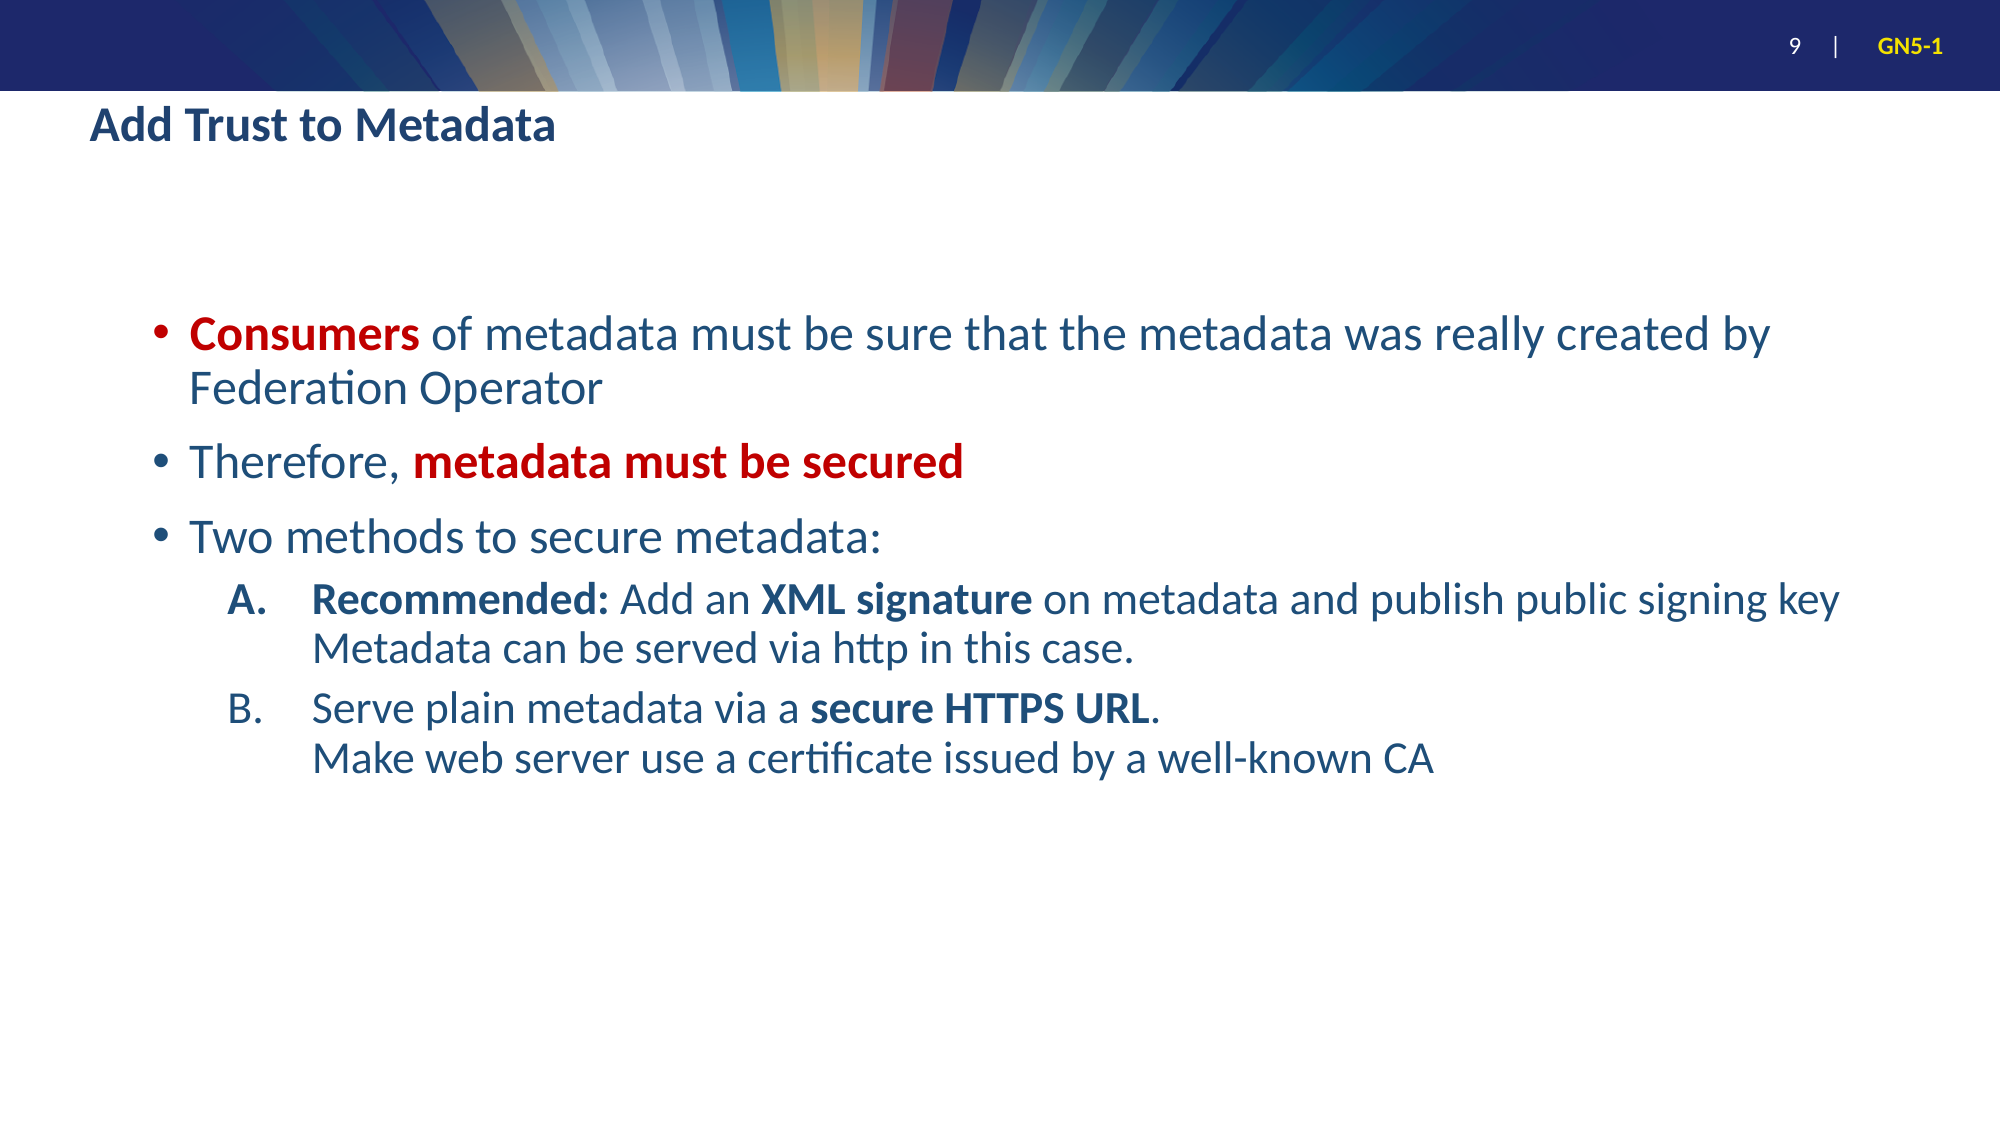

# Add Trust to Metadata
Consumers of metadata must be sure that the metadata was really created by Federation Operator
Therefore, metadata must be secured
Two methods to secure metadata:
Recommended: Add an XML signature on metadata and publish public signing key Metadata can be served via http in this case.
Serve plain metadata via a secure HTTPS URL.
Make web server use a certificate issued by a well-known CA

9